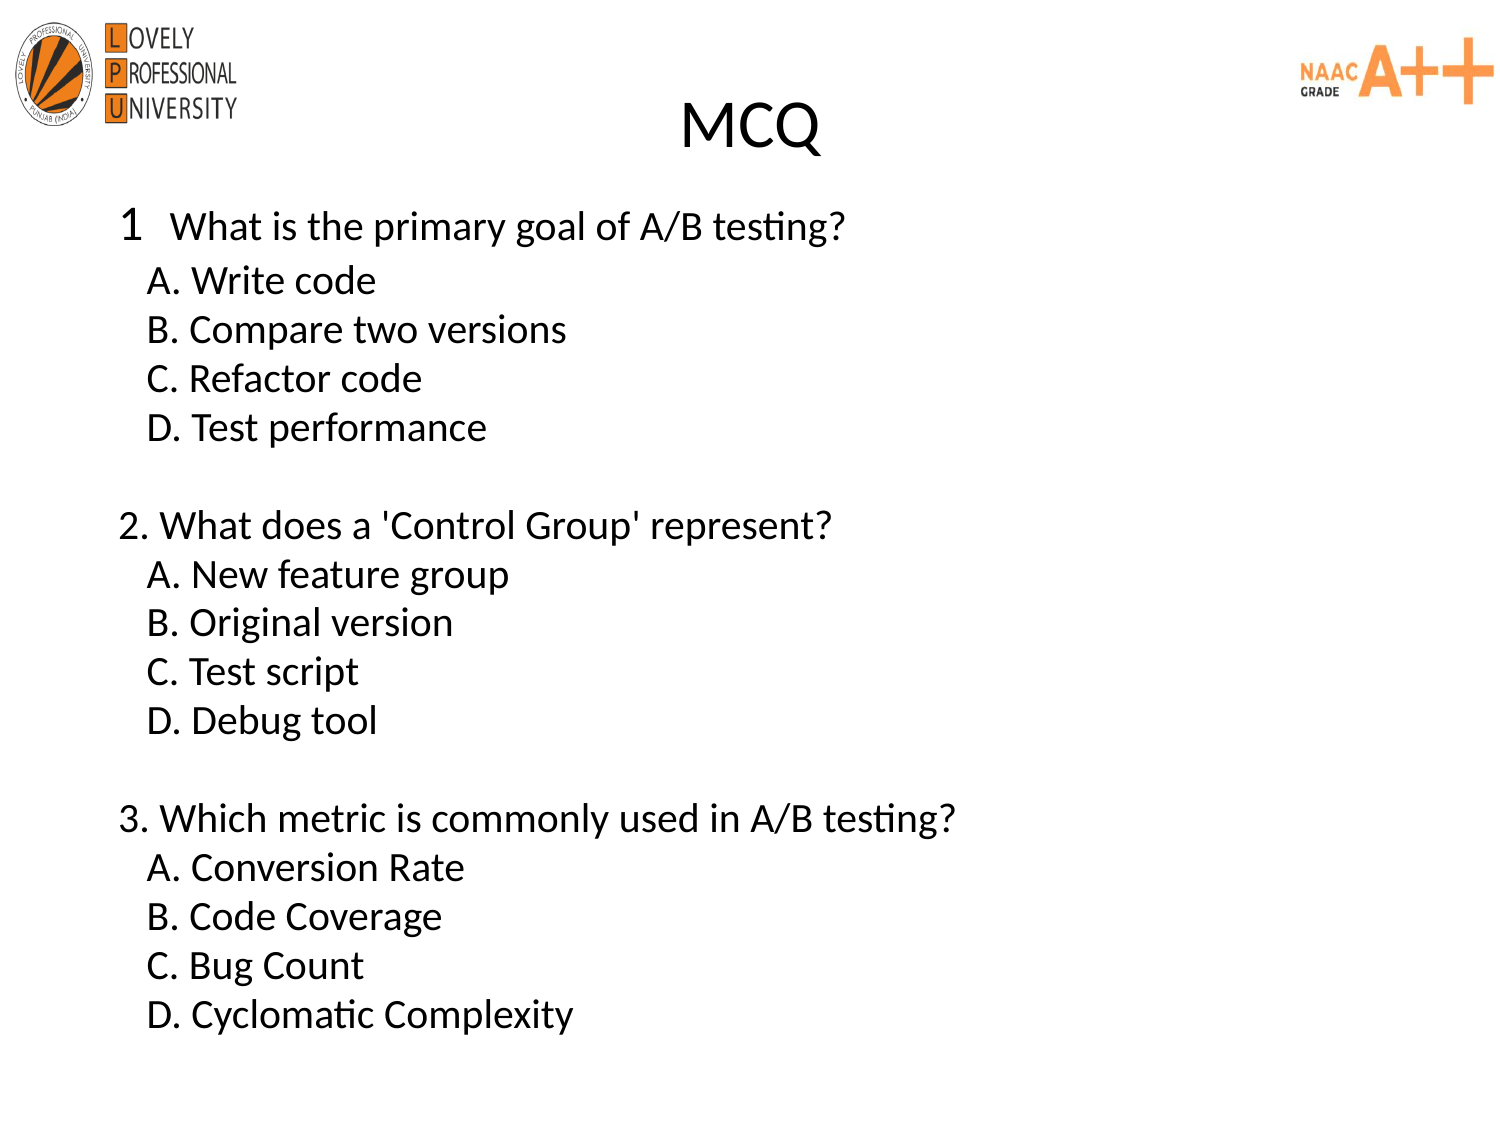

# MCQ
1  What is the primary goal of A/B testing?
   A. Write code
   B. Compare two versions
   C. Refactor code
   D. Test performance

2. What does a 'Control Group' represent?
   A. New feature group
   B. Original version
   C. Test script
   D. Debug tool

3. Which metric is commonly used in A/B testing?
   A. Conversion Rate
   B. Code Coverage
   C. Bug Count
   D. Cyclomatic Complexity